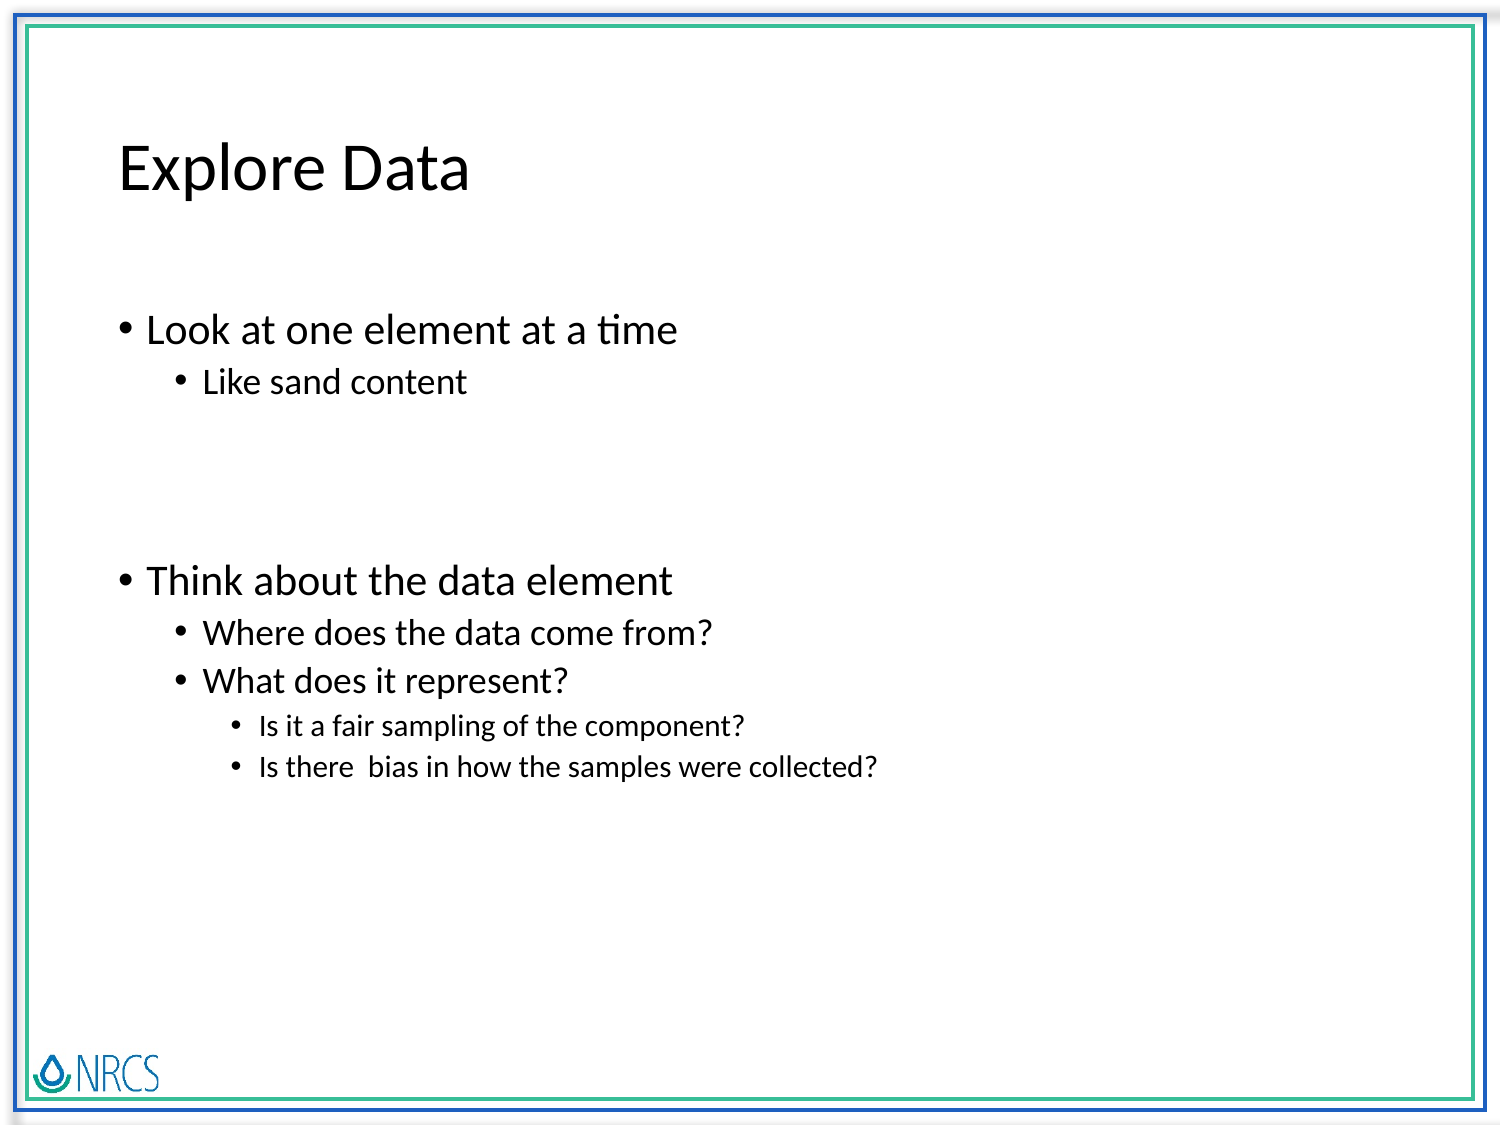

# Explore Data
Look at one element at a time
Like sand content

Think about the data element
Where does the data come from?
What does it represent?
Is it a fair sampling of the component?
Is there  bias in how the samples were collected?